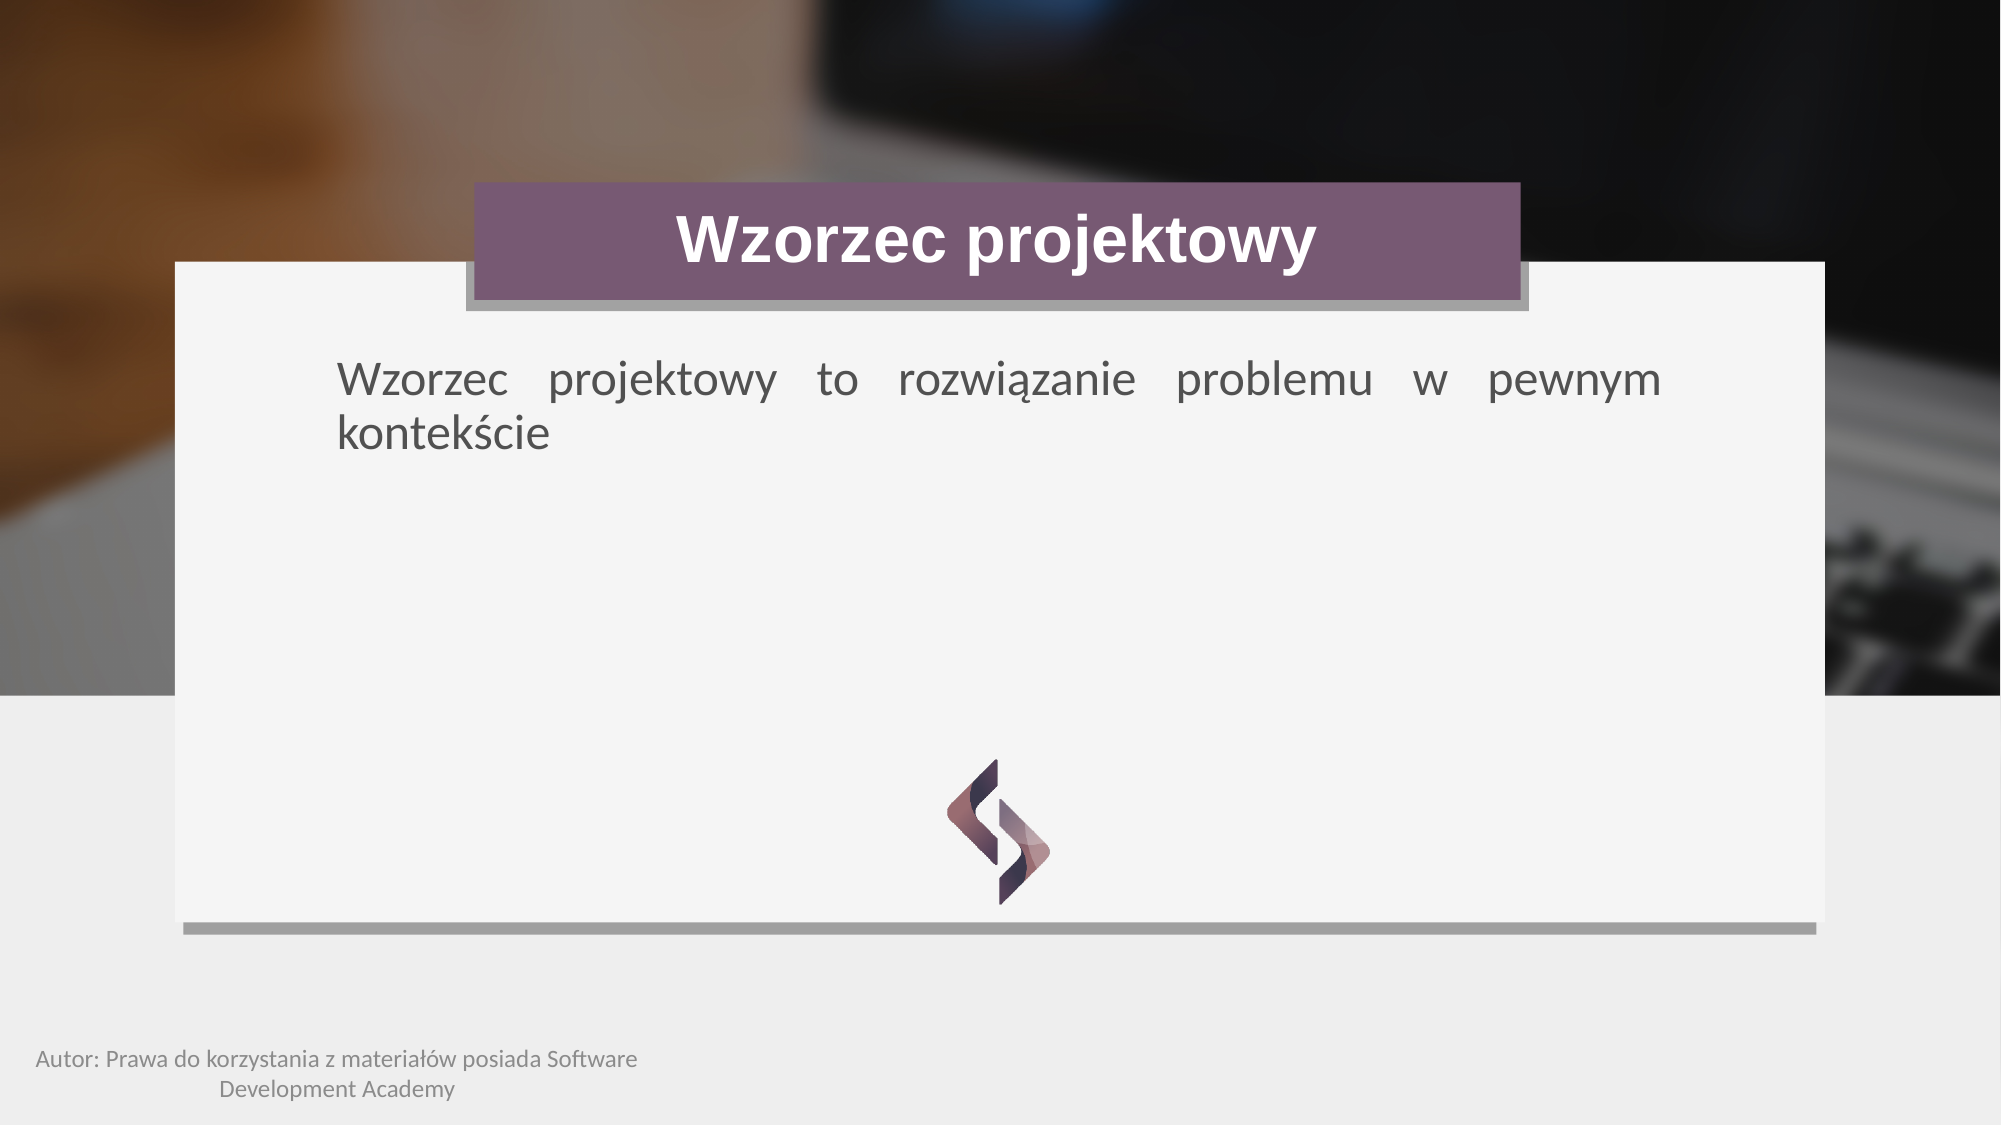

# Wzorzec projektowy
Wzorzec projektowy to rozwiązanie problemu w pewnym kontekście
Autor: Prawa do korzystania z materiałów posiada Software Development Academy